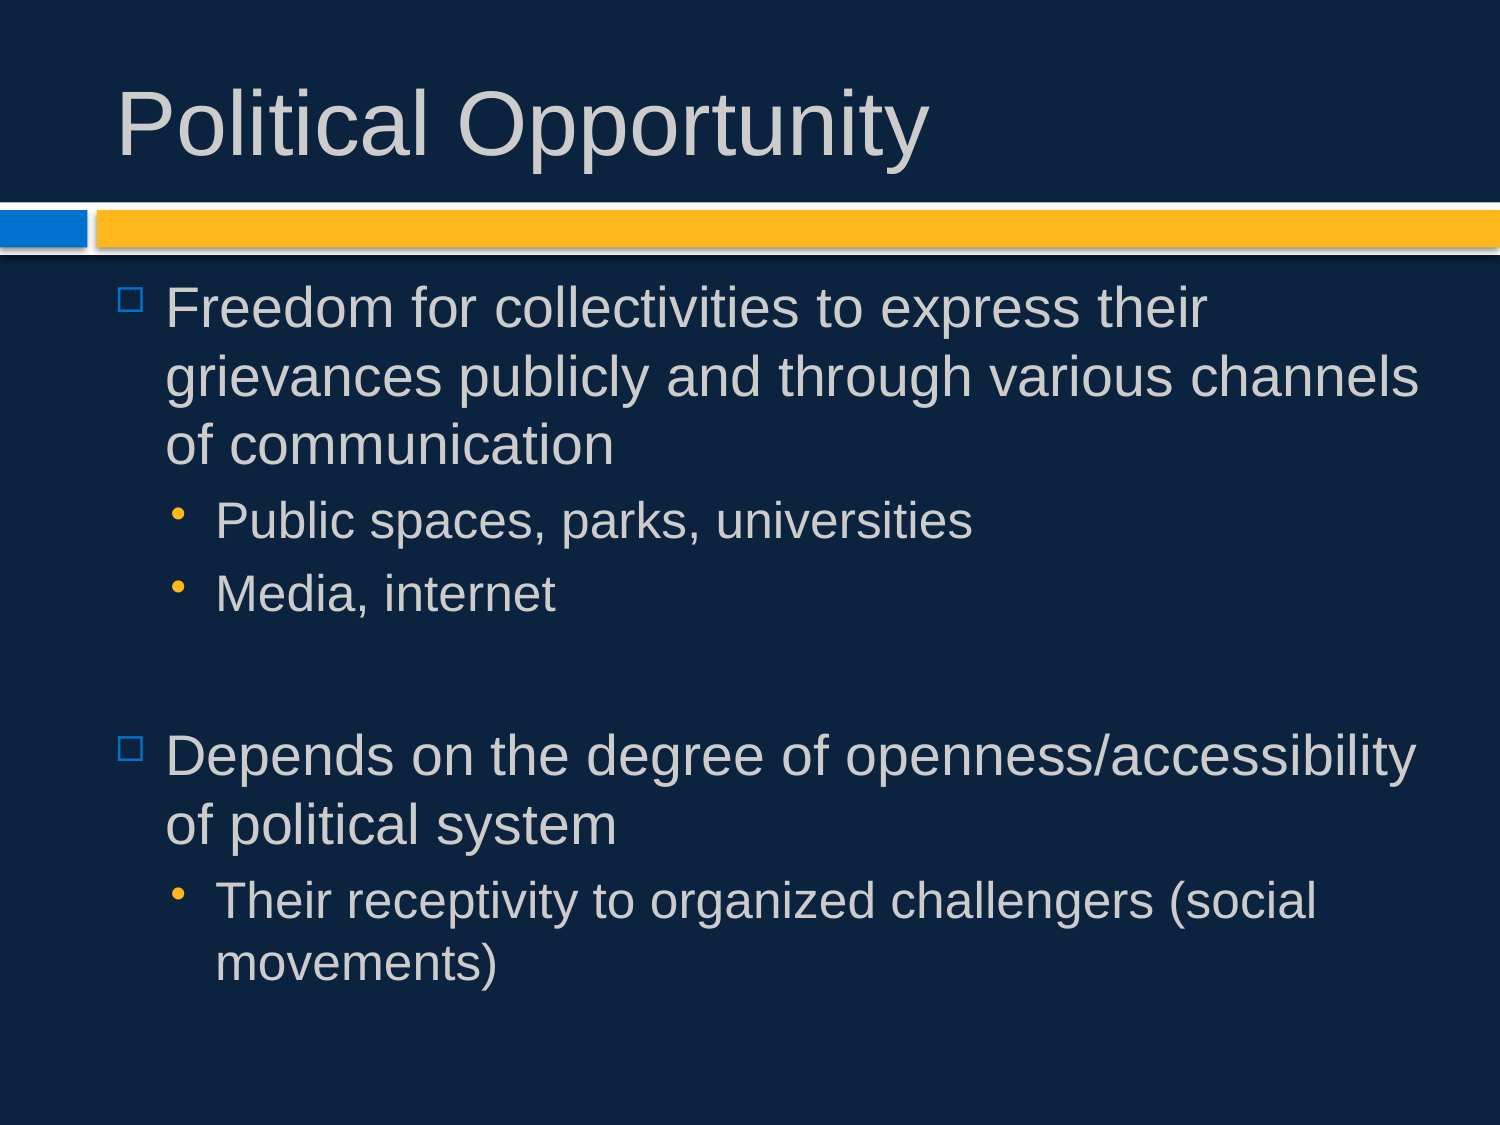

# Political Opportunity
Freedom for collectivities to express their grievances publicly and through various channels of communication
Public spaces, parks, universities
Media, internet

Depends on the degree of openness/accessibility of political system
Their receptivity to organized challengers (social movements)